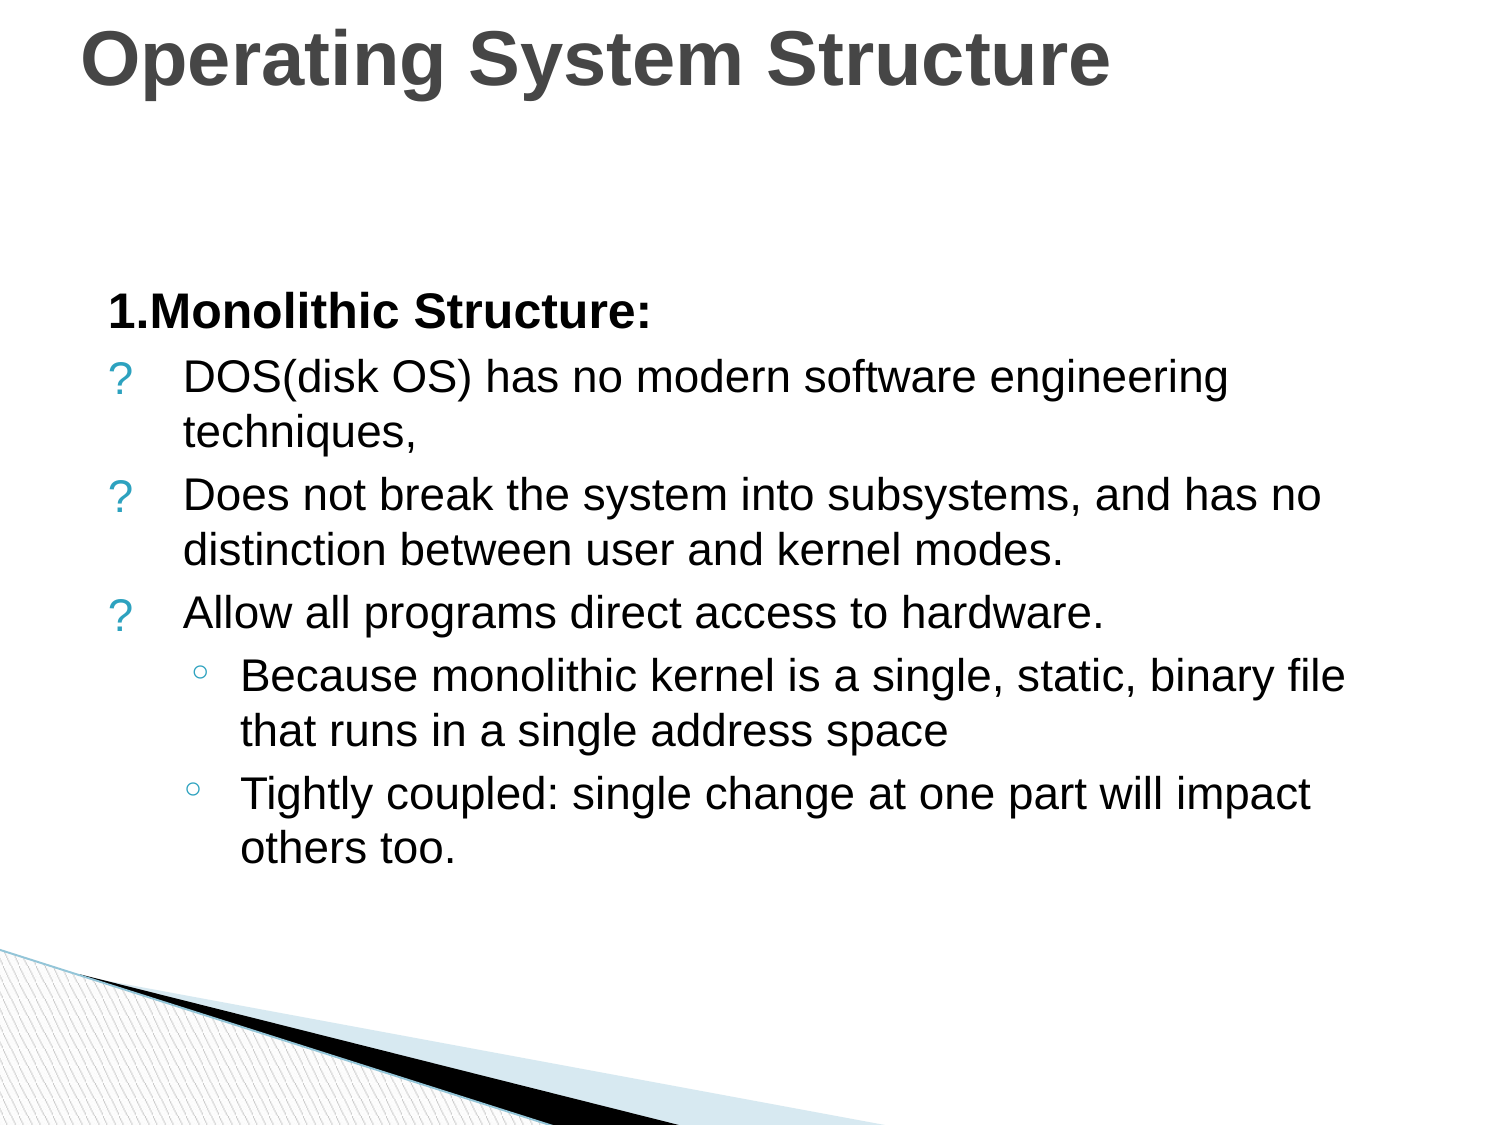

# Operating System Structure
1.Monolithic Structure:
DOS(disk OS) has no modern software engineering techniques,
Does not break the system into subsystems, and has no distinction between user and kernel modes.
Allow all programs direct access to hardware.
Because monolithic kernel is a single, static, binary file that runs in a single address space
Tightly coupled: single change at one part will impact others too.